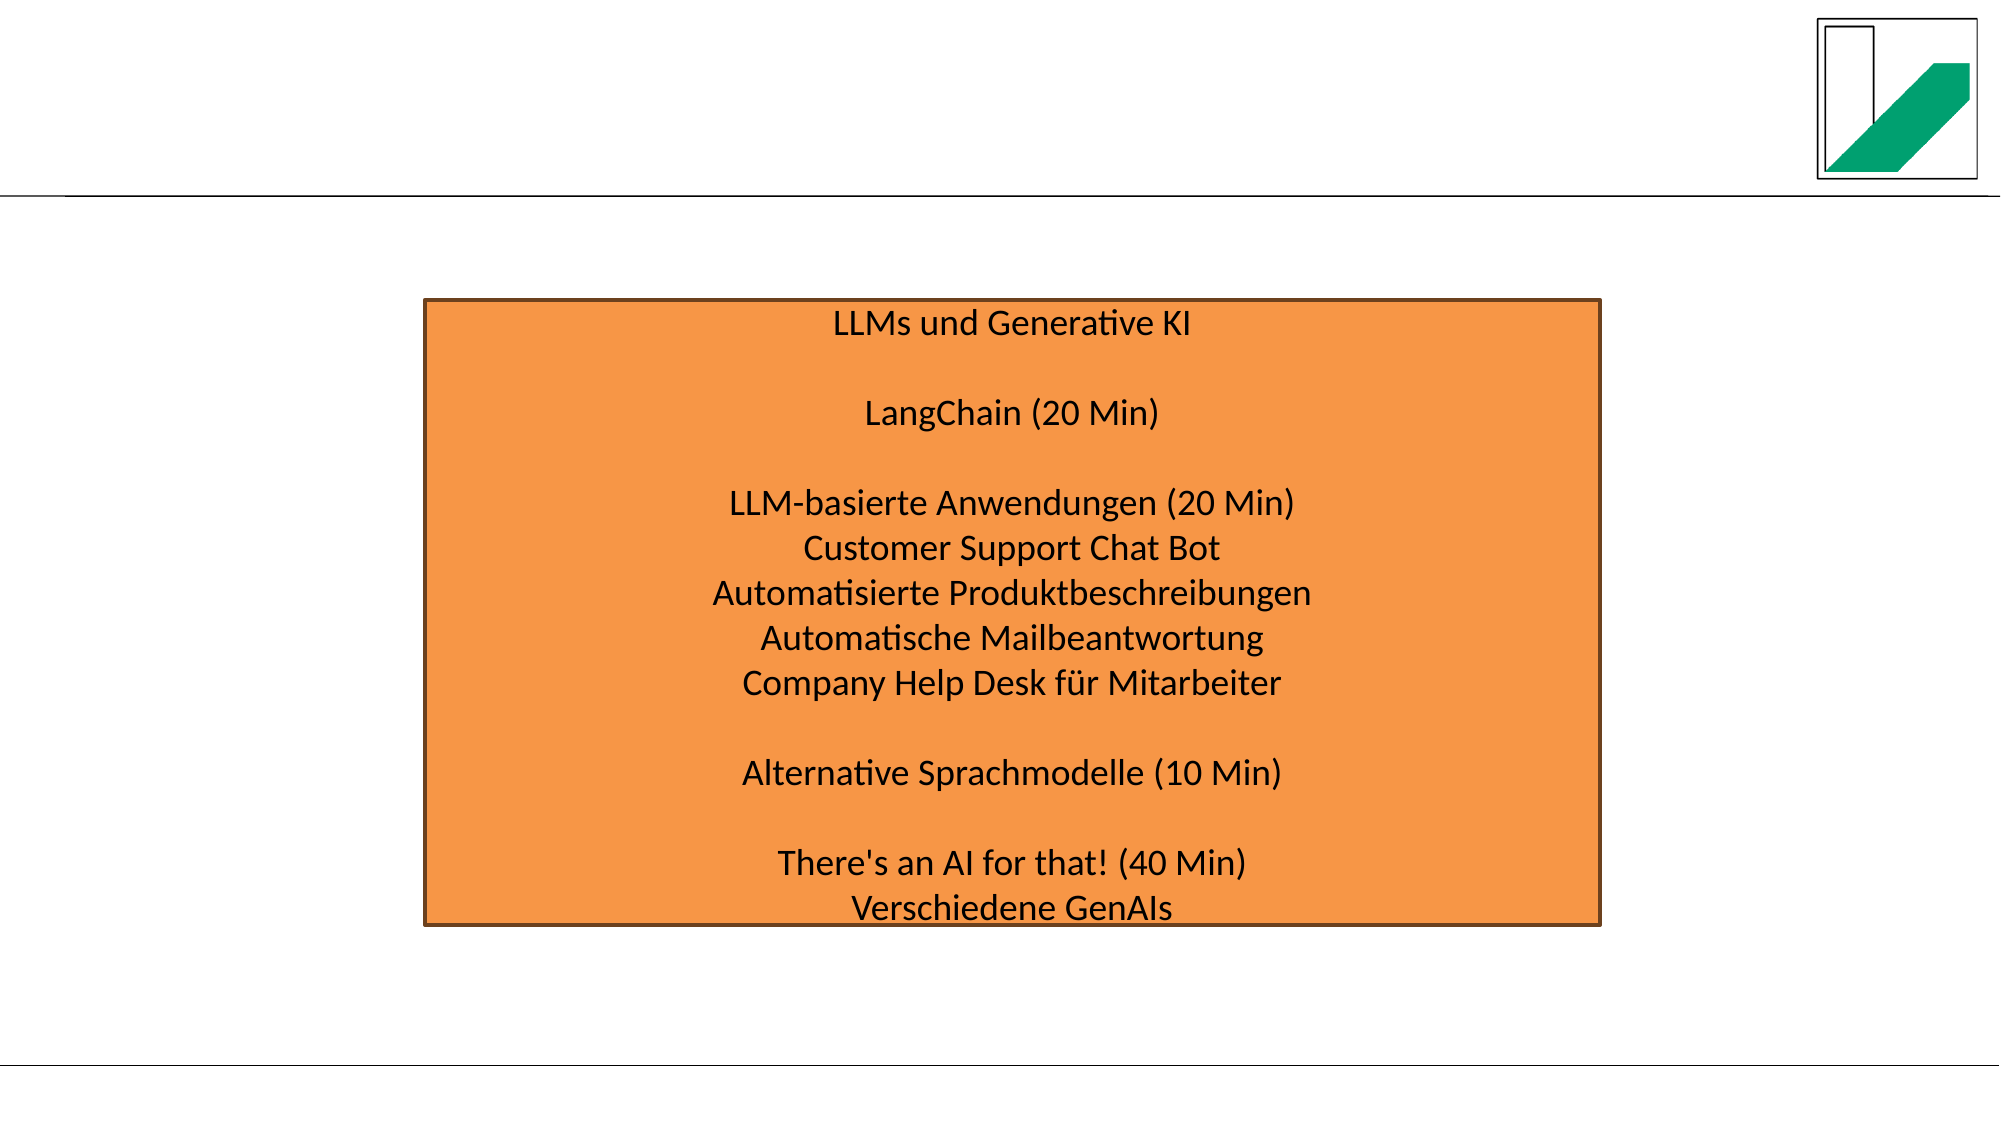

#

LLMs und Generative KI

LangChain (20 Min)

LLM-basierte Anwendungen (20 Min)
Customer Support Chat Bot
Automatisierte Produktbeschreibungen
Automatische Mailbeantwortung
Company Help Desk für Mitarbeiter

Alternative Sprachmodelle (10 Min)

There's an AI for that! (40 Min)
Verschiedene GenAIs